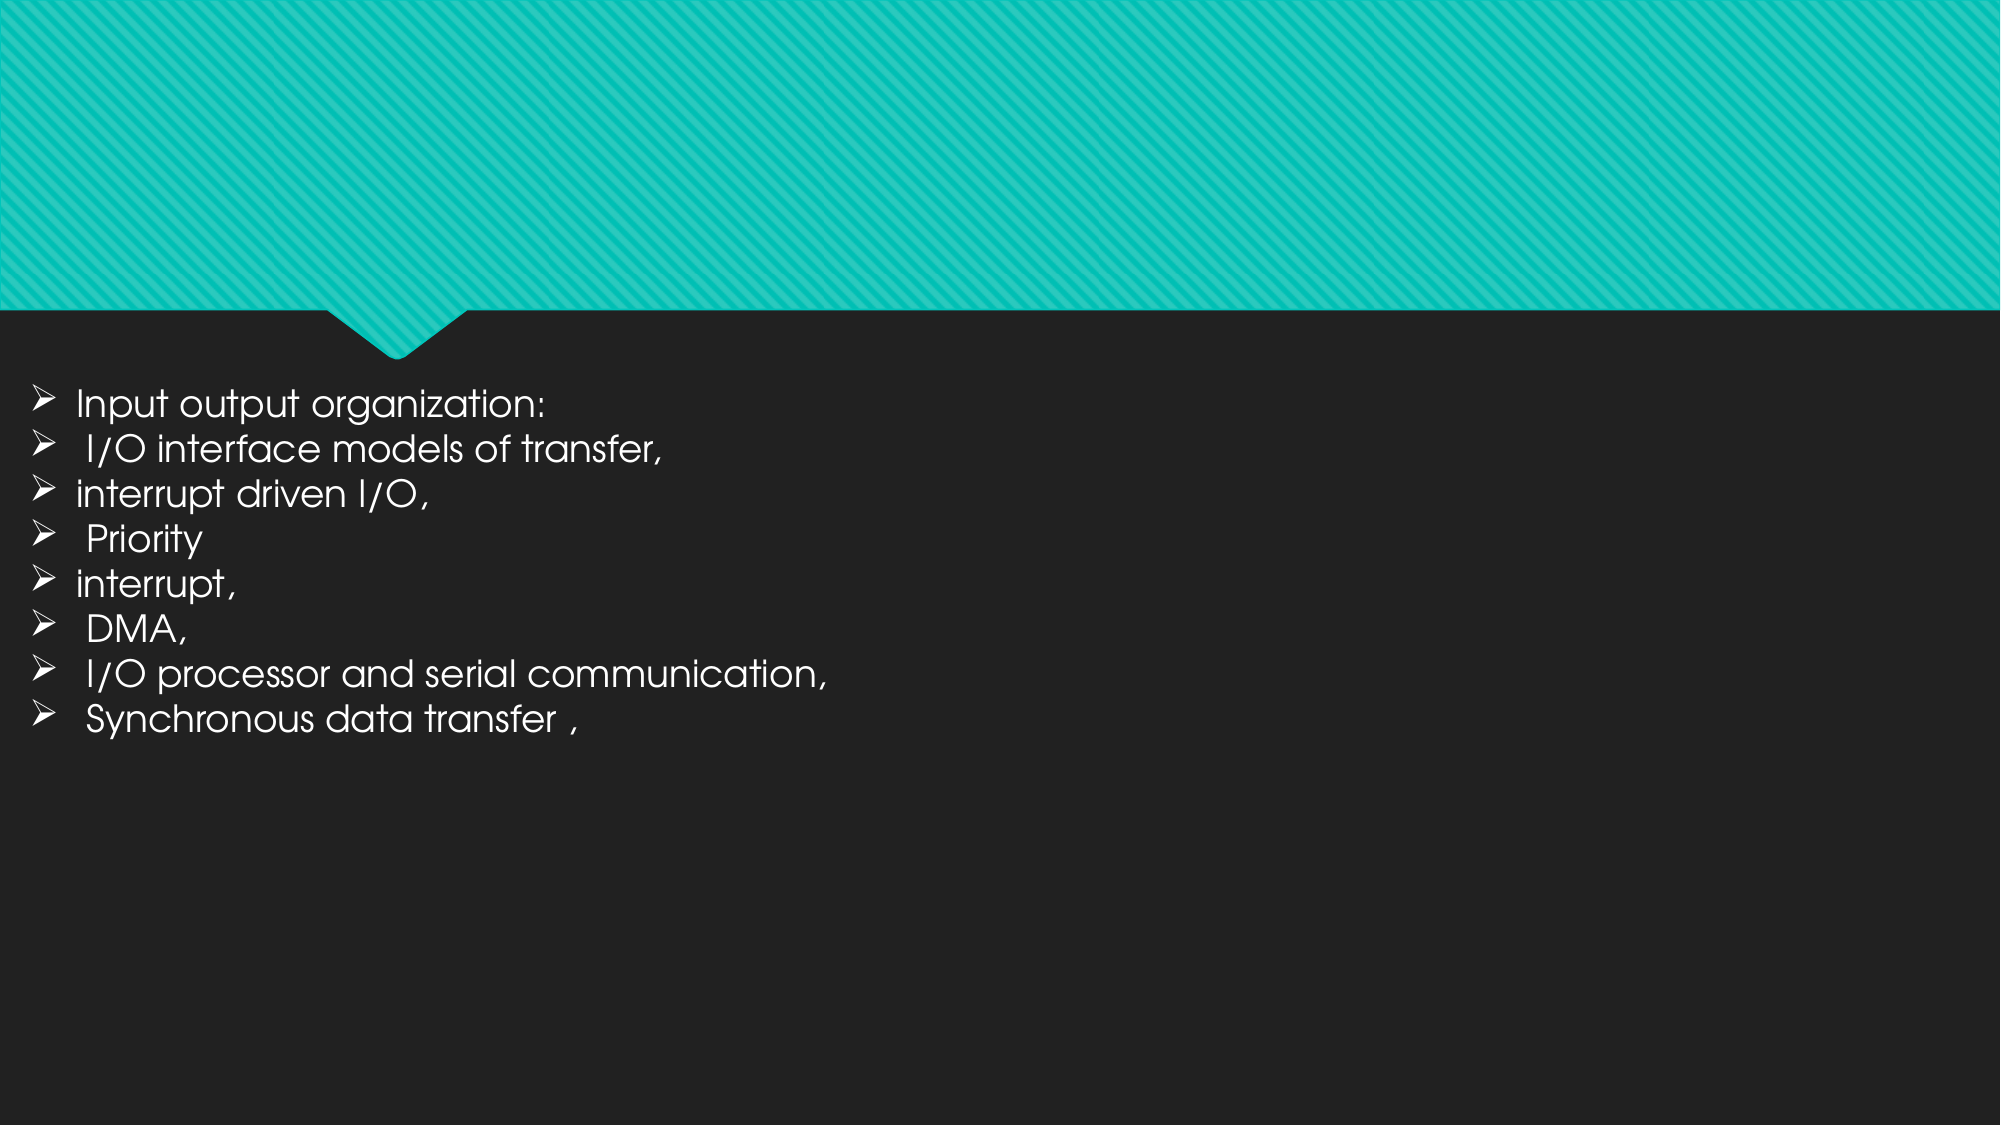

Input output organization:
 I/O interface models of transfer,
interrupt driven I/O,
 Priority
interrupt,
 DMA,
 I/O processor and serial communication,
 Synchronous data transfer ,